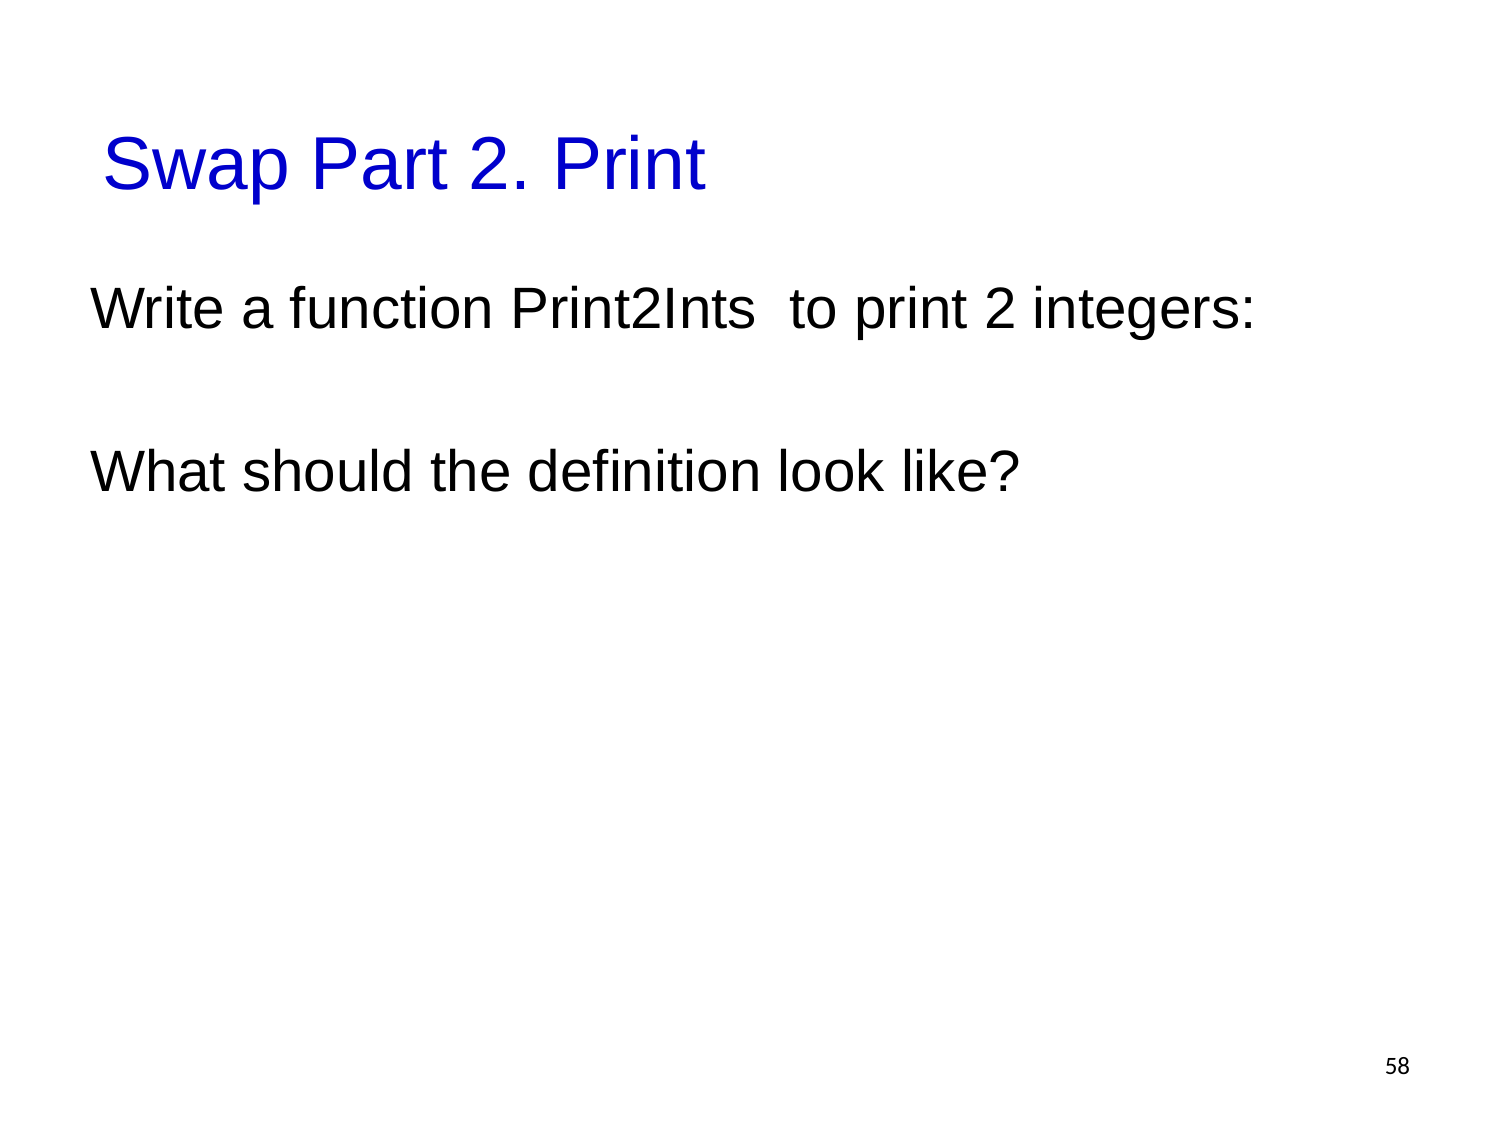

# Swap Part 2. Print
Write a function Print2Ints  to print 2 integers:

What should the definition look like?
58